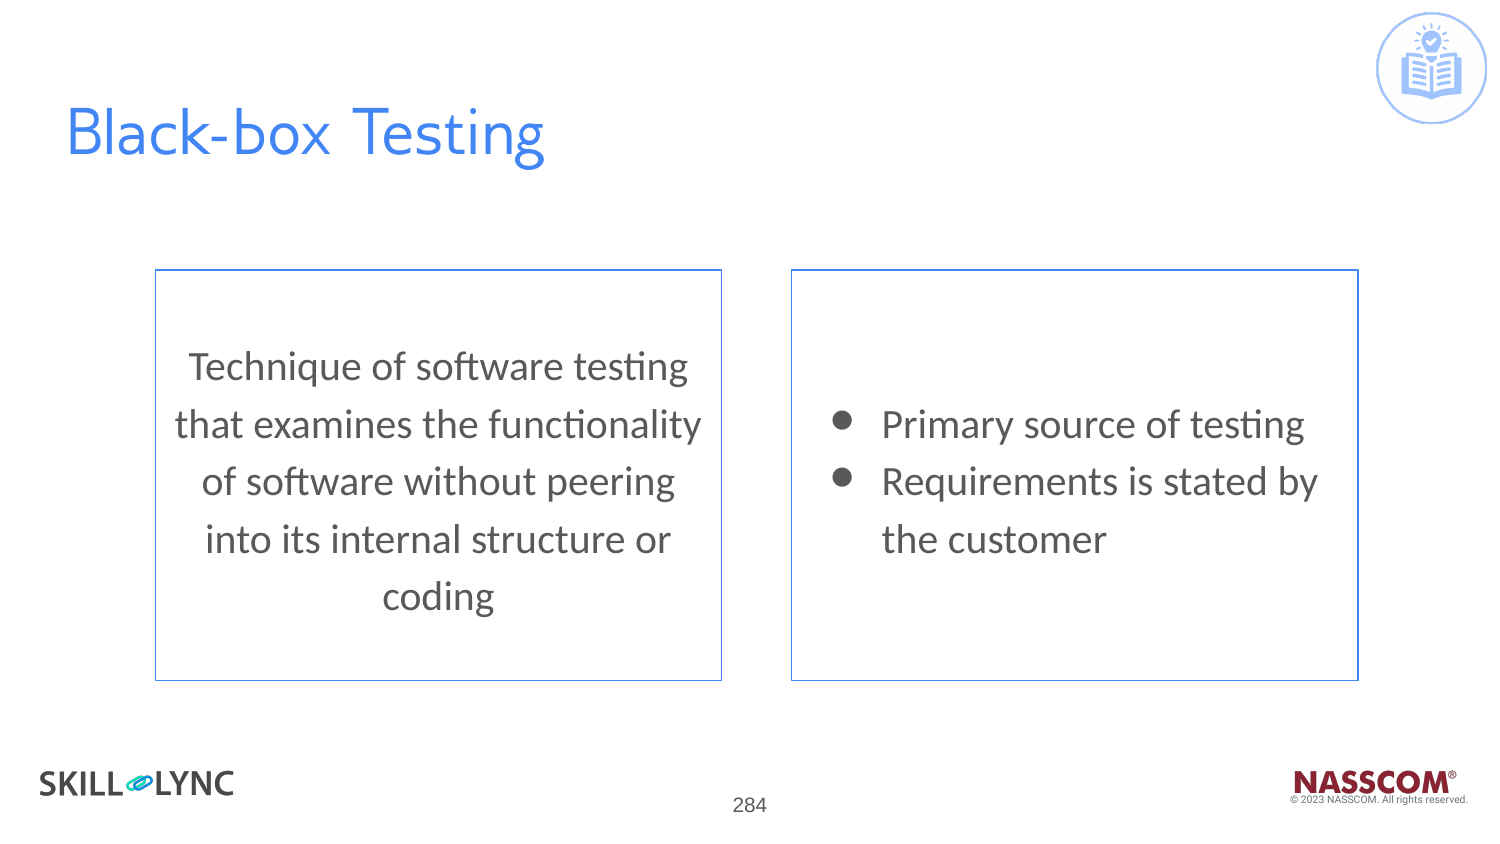

# Black-box Testing
Technique of software testing that examines the functionality of software without peering into its internal structure or coding
Primary source of testing
Requirements is stated by the customer
284